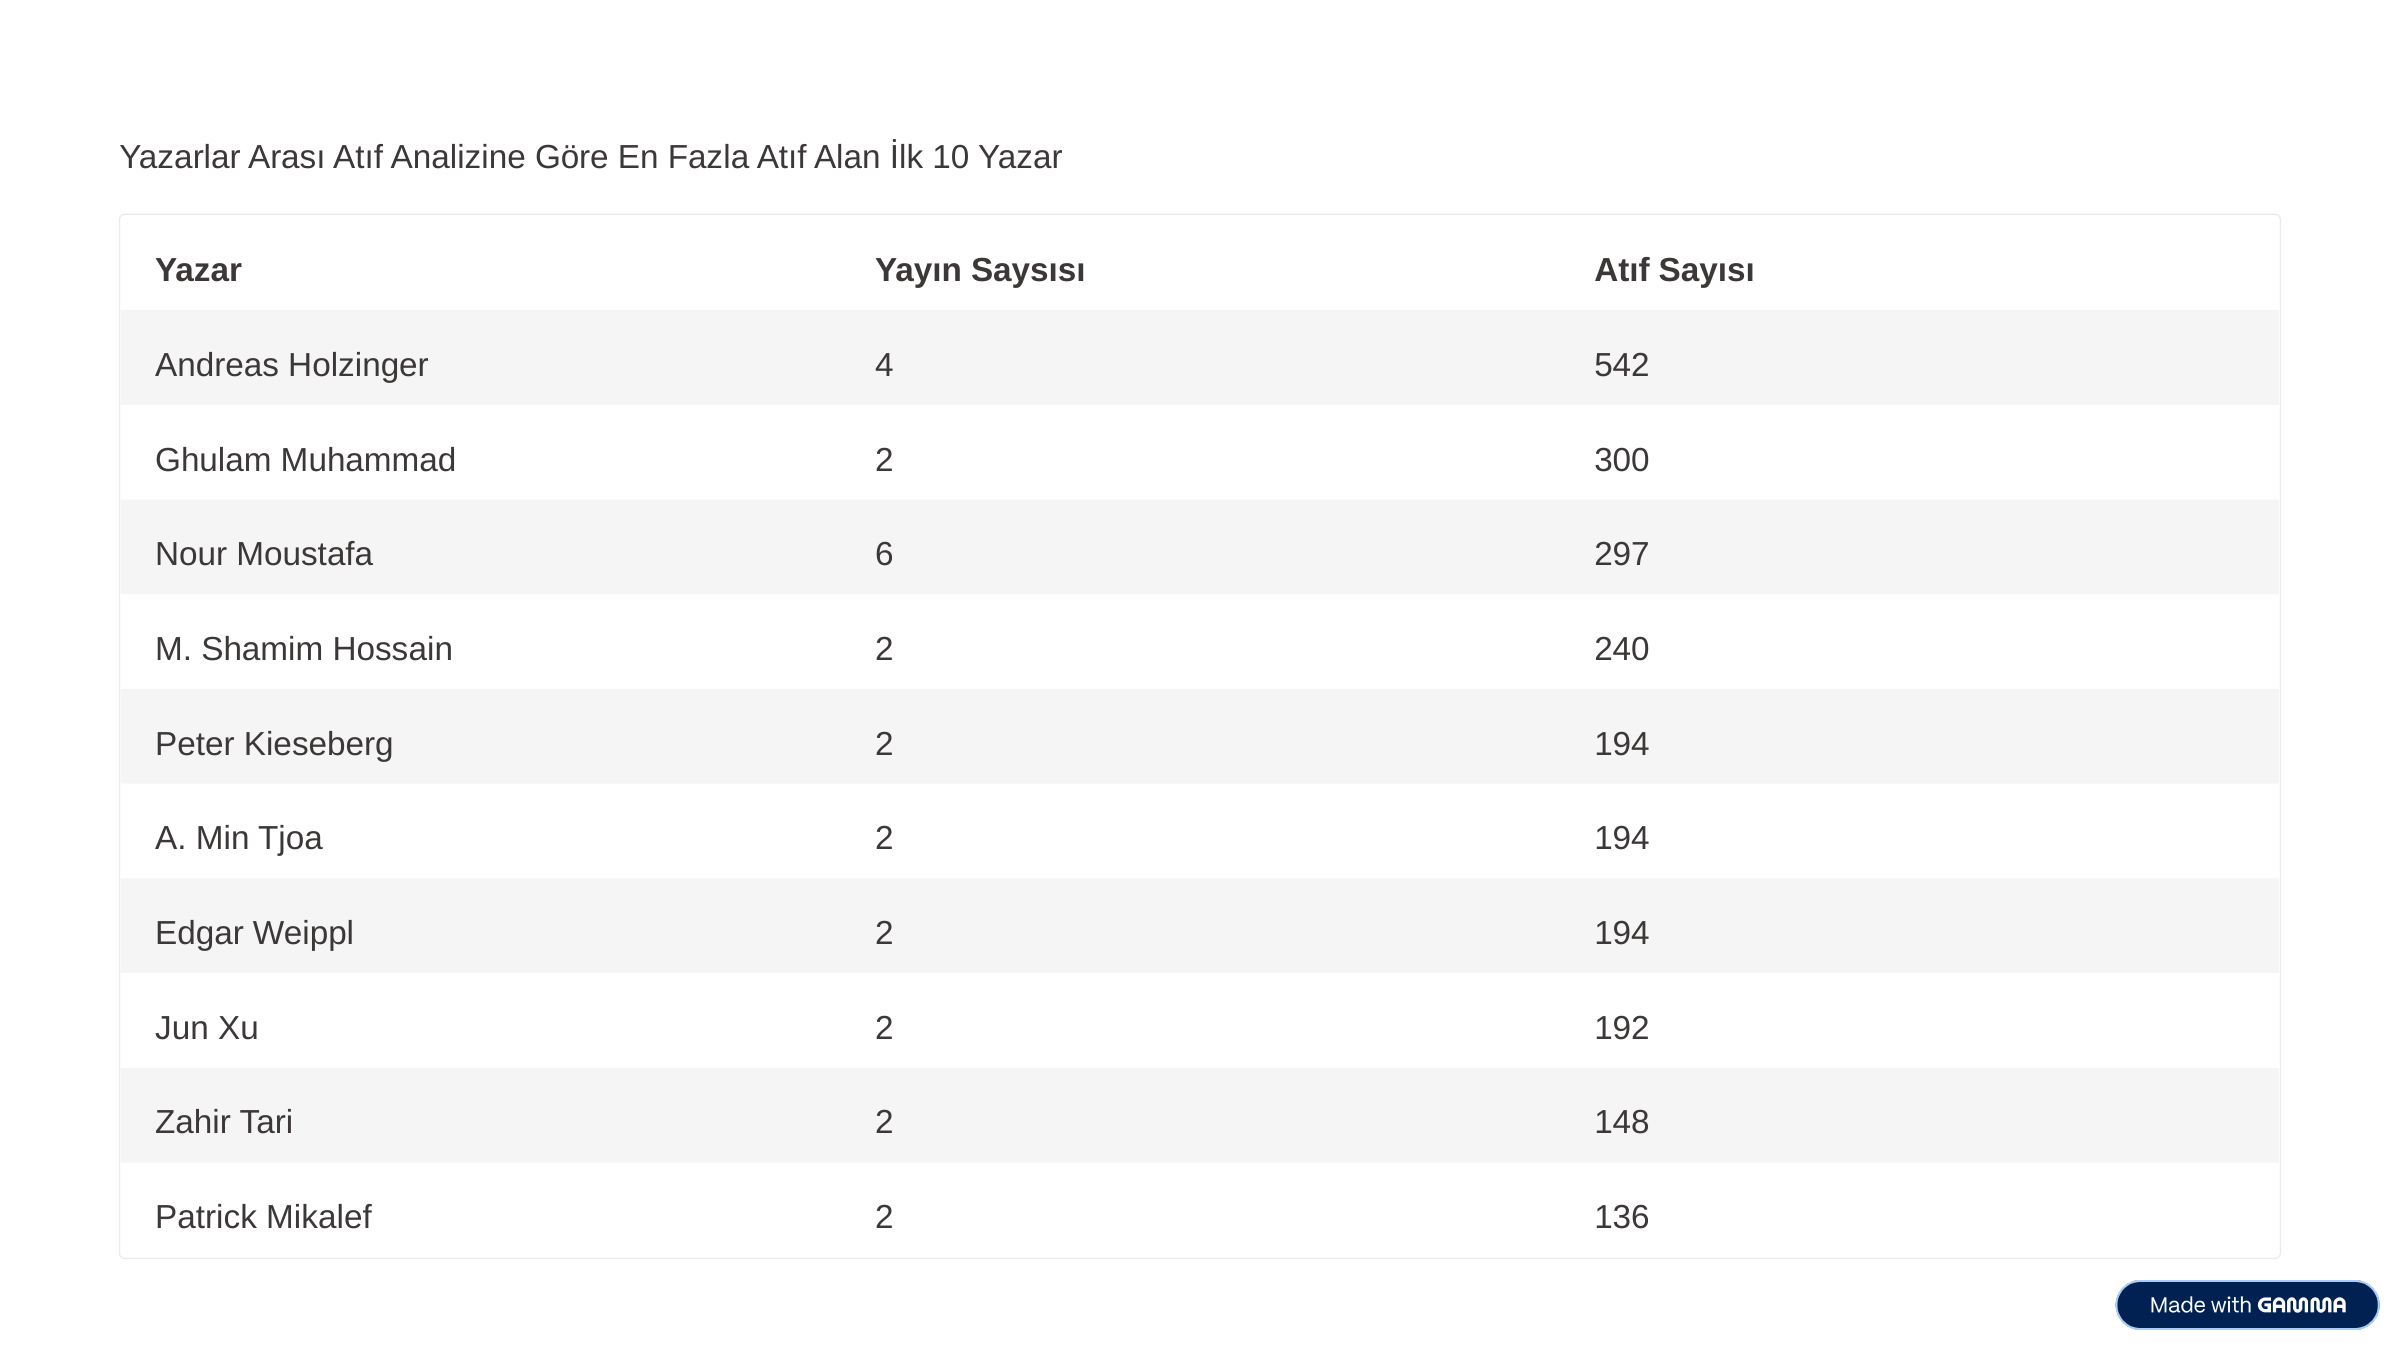

Yazarlar Arası Atıf Analizine Göre En Fazla Atıf Alan İlk 10 Yazar

Yazar
Yayın Saysısı
Atıf Sayısı

Andreas Holzinger
4
542

Ghulam Muhammad
2
300

Nour Moustafa
6
297

M. Shamim Hossain
2
240

Peter Kieseberg
2
194

A. Min Tjoa
2
194

Edgar Weippl
2
194

Jun Xu
2
192

Zahir Tari
2
148

Patrick Mikalef
2
136